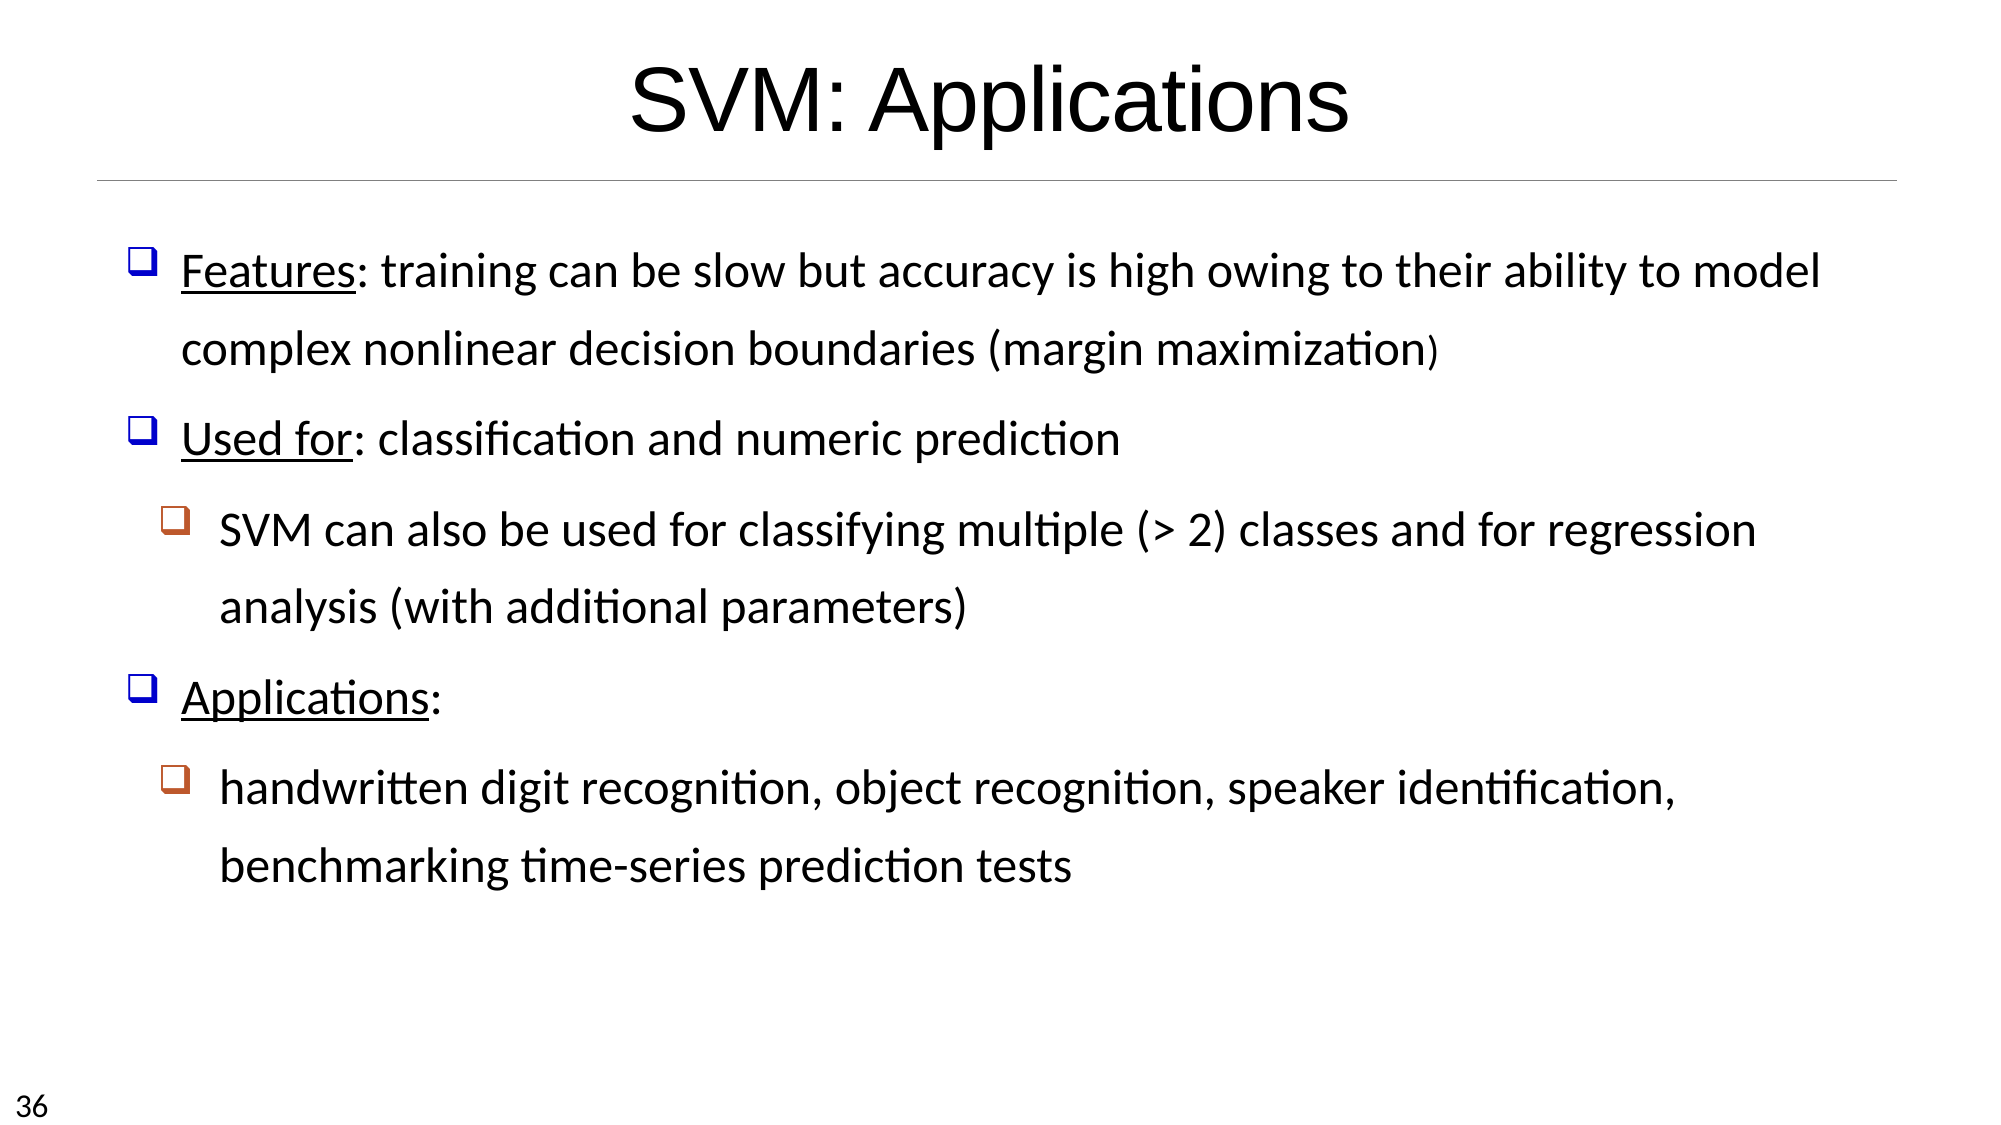

# SVM: Applications
Features: training can be slow but accuracy is high owing to their ability to model complex nonlinear decision boundaries (margin maximization)
Used for: classification and numeric prediction
SVM can also be used for classifying multiple (> 2) classes and for regression analysis (with additional parameters)
Applications:
handwritten digit recognition, object recognition, speaker identification, benchmarking time-series prediction tests